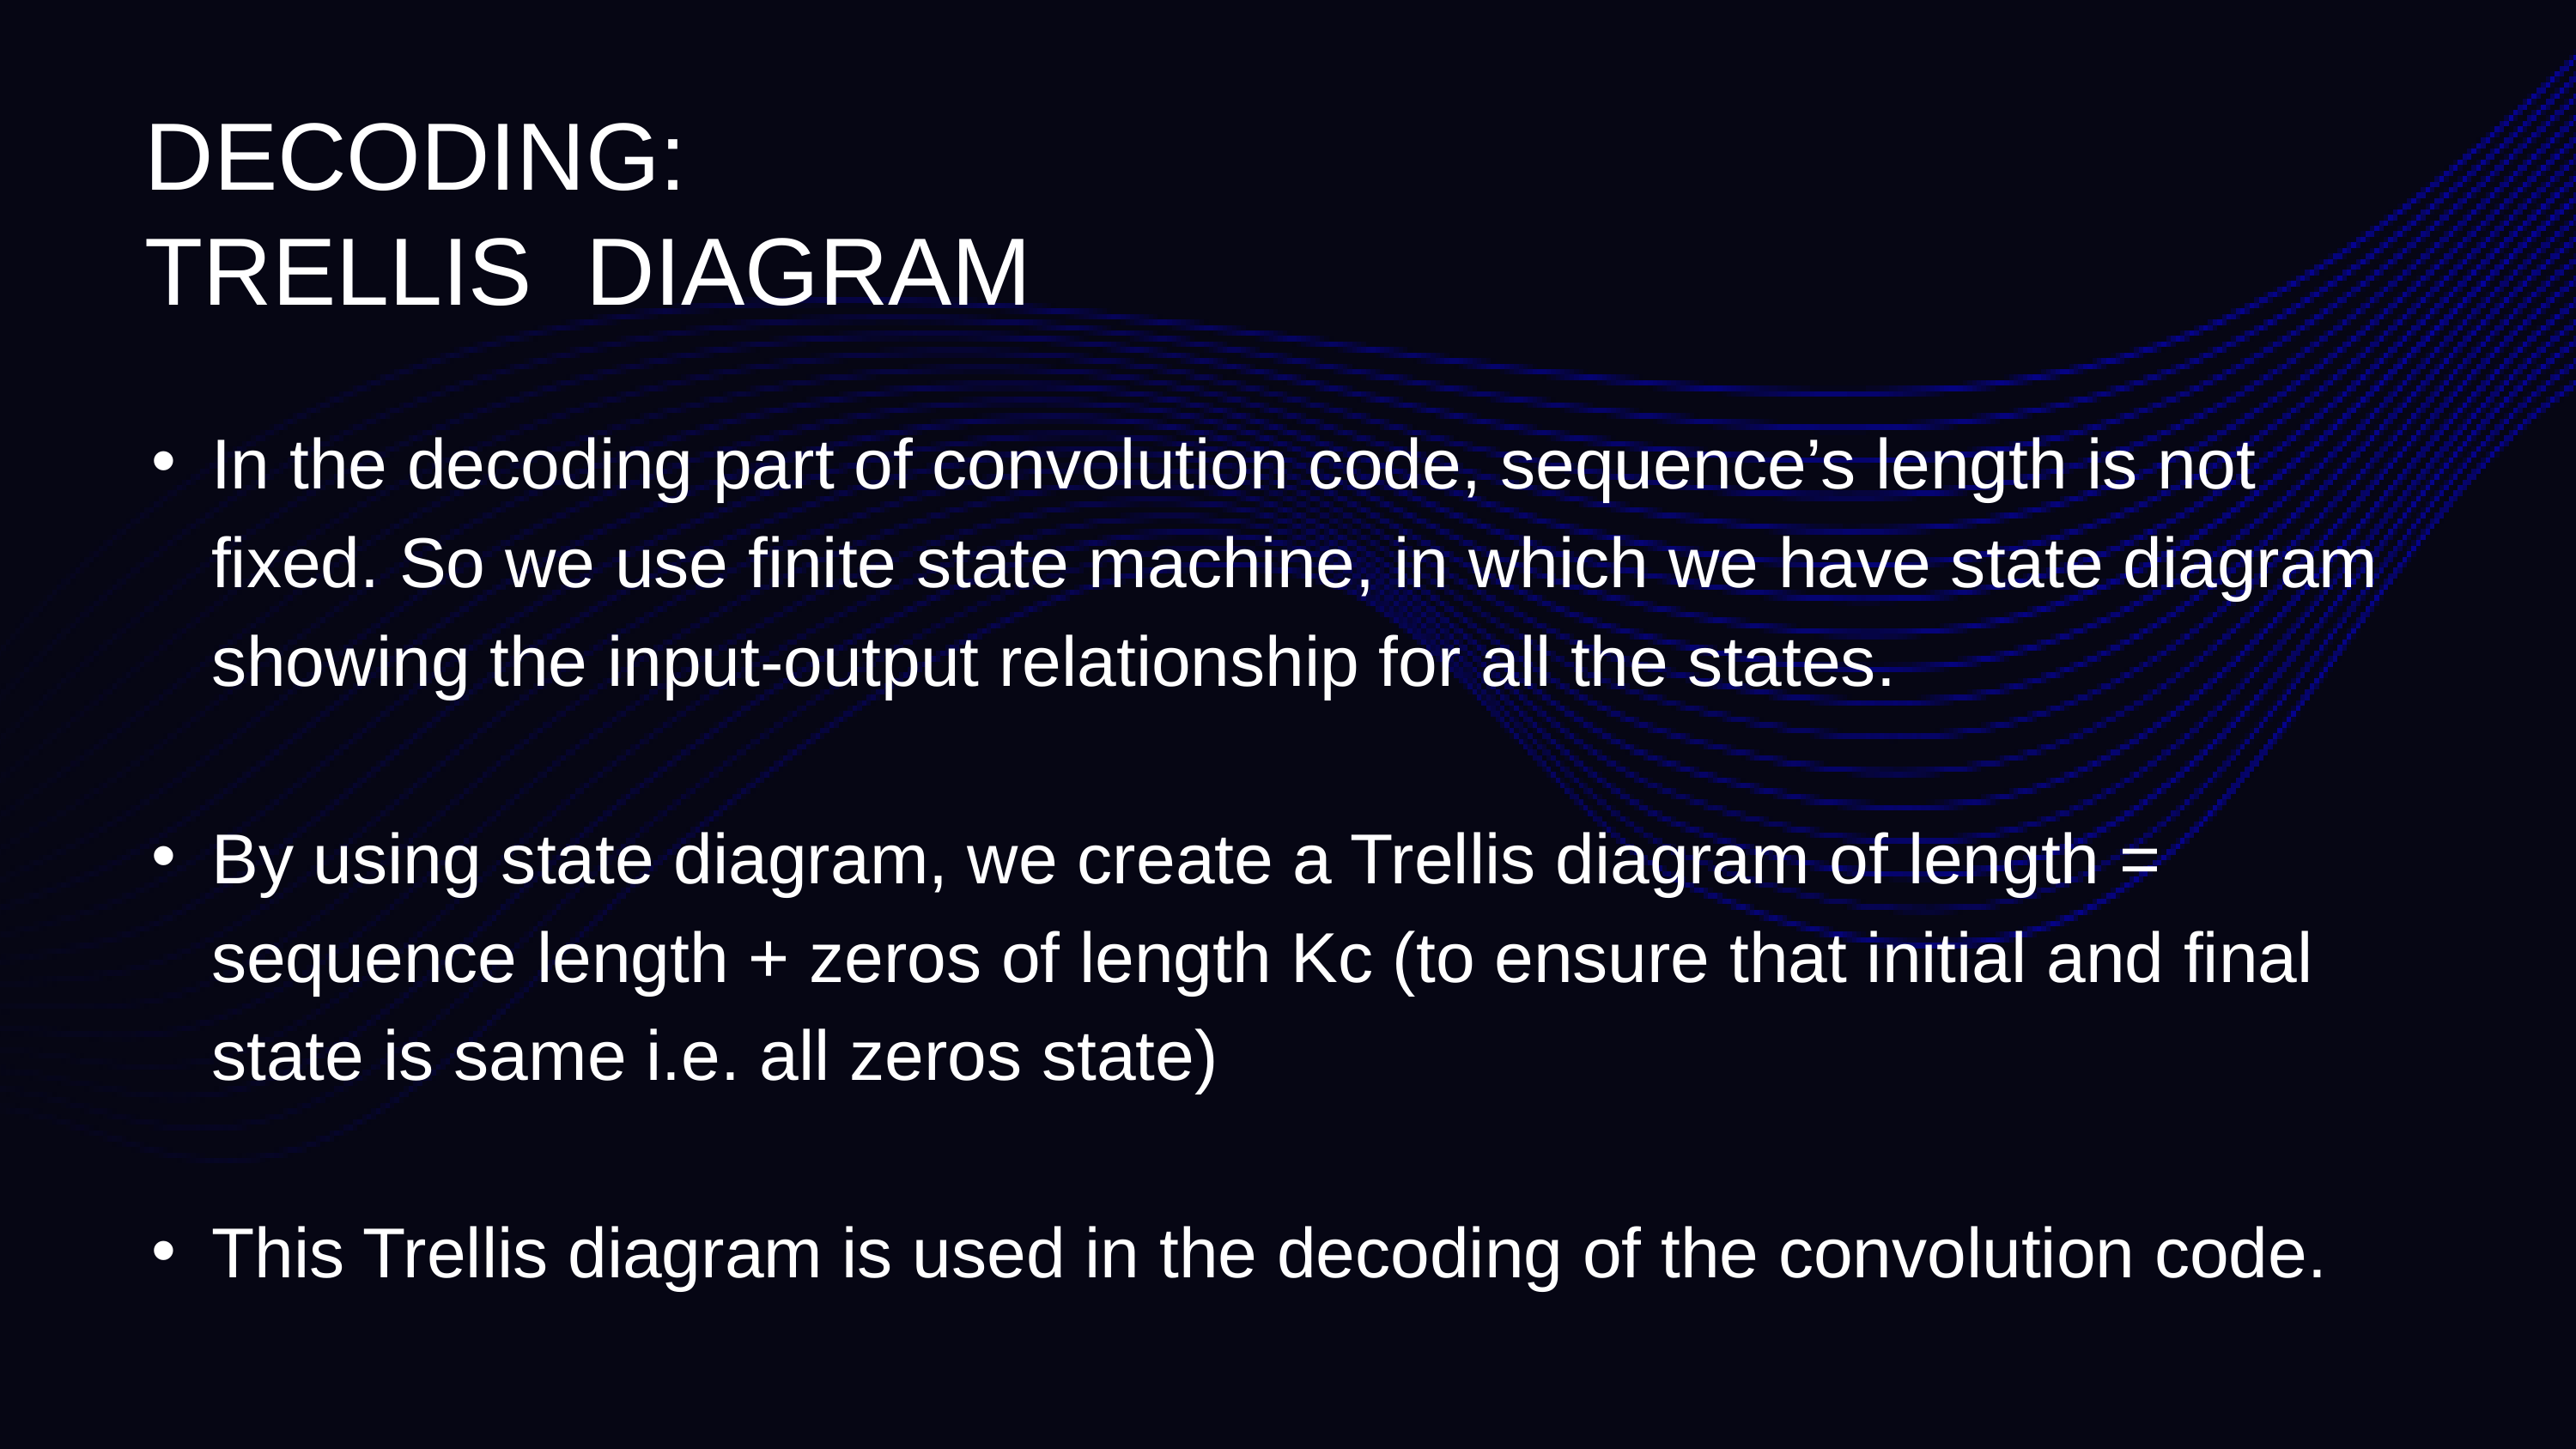

DECODING:
TRELLIS  DIAGRAM
In the decoding part of convolution code, sequence’s length is not fixed. So we use finite state machine, in which we have state diagram showing the input-output relationship for all the states.

By using state diagram, we create a Trellis diagram of length = sequence length + zeros of length Kc (to ensure that initial and final state is same i.e. all zeros state)

This Trellis diagram is used in the decoding of the convolution code.